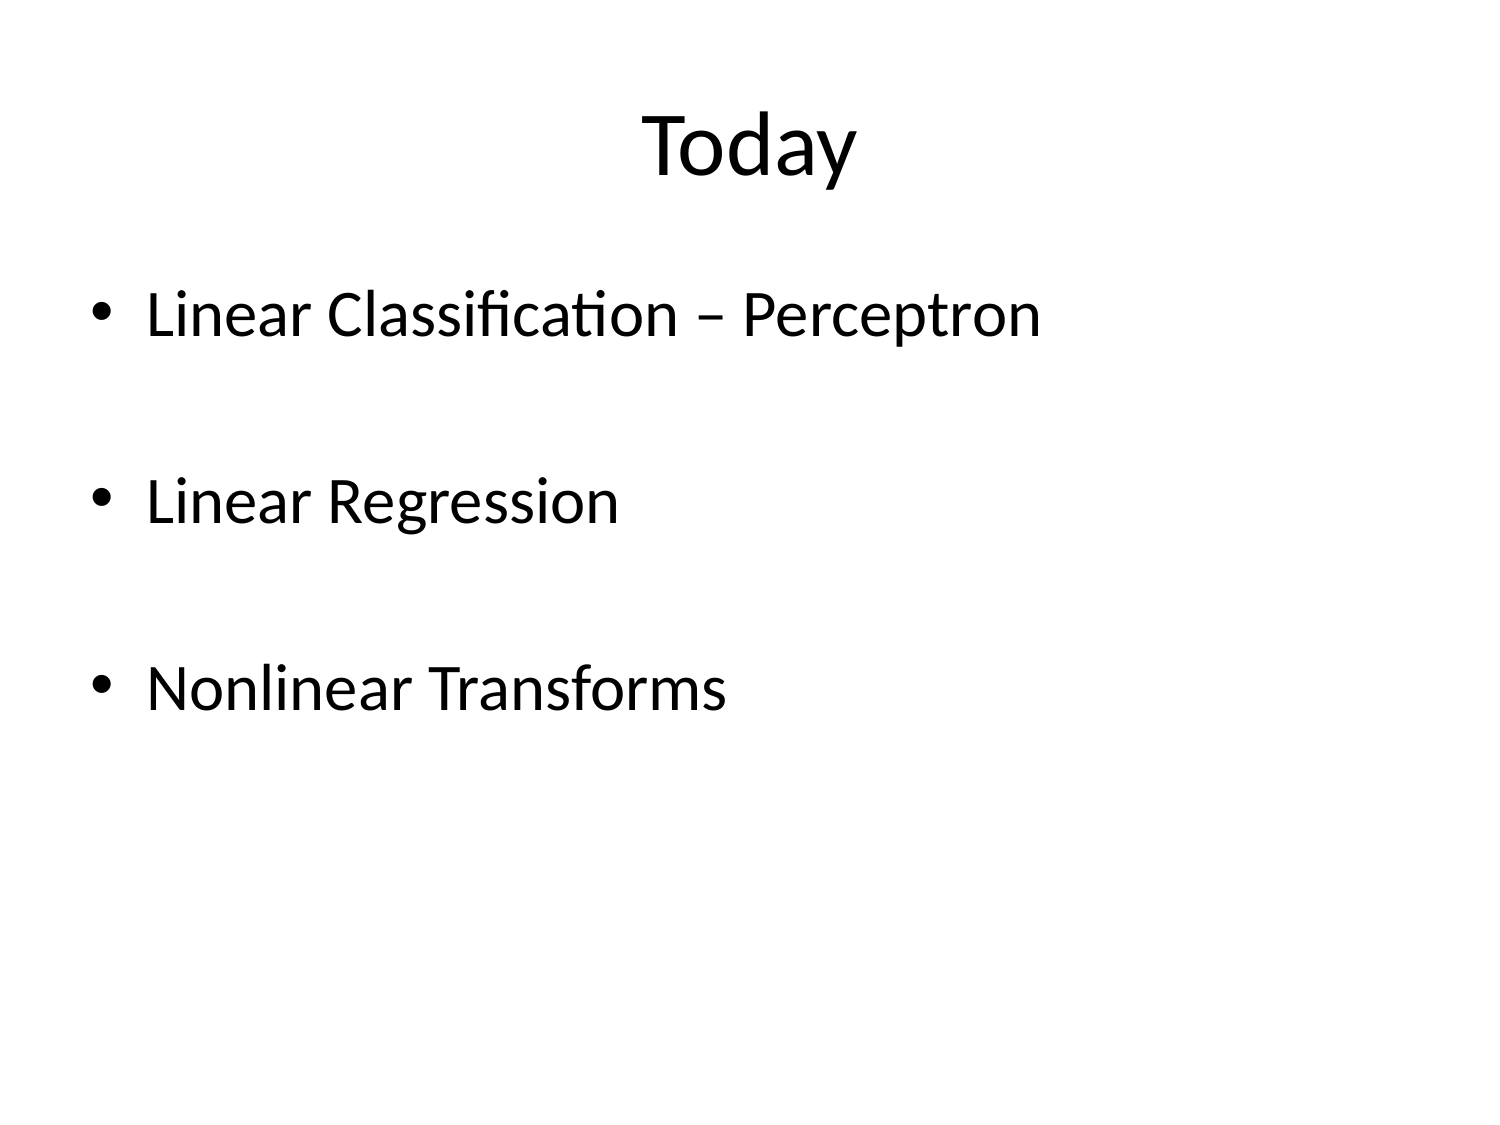

# Today
Linear Classification – Perceptron

Linear Regression

Nonlinear Transforms